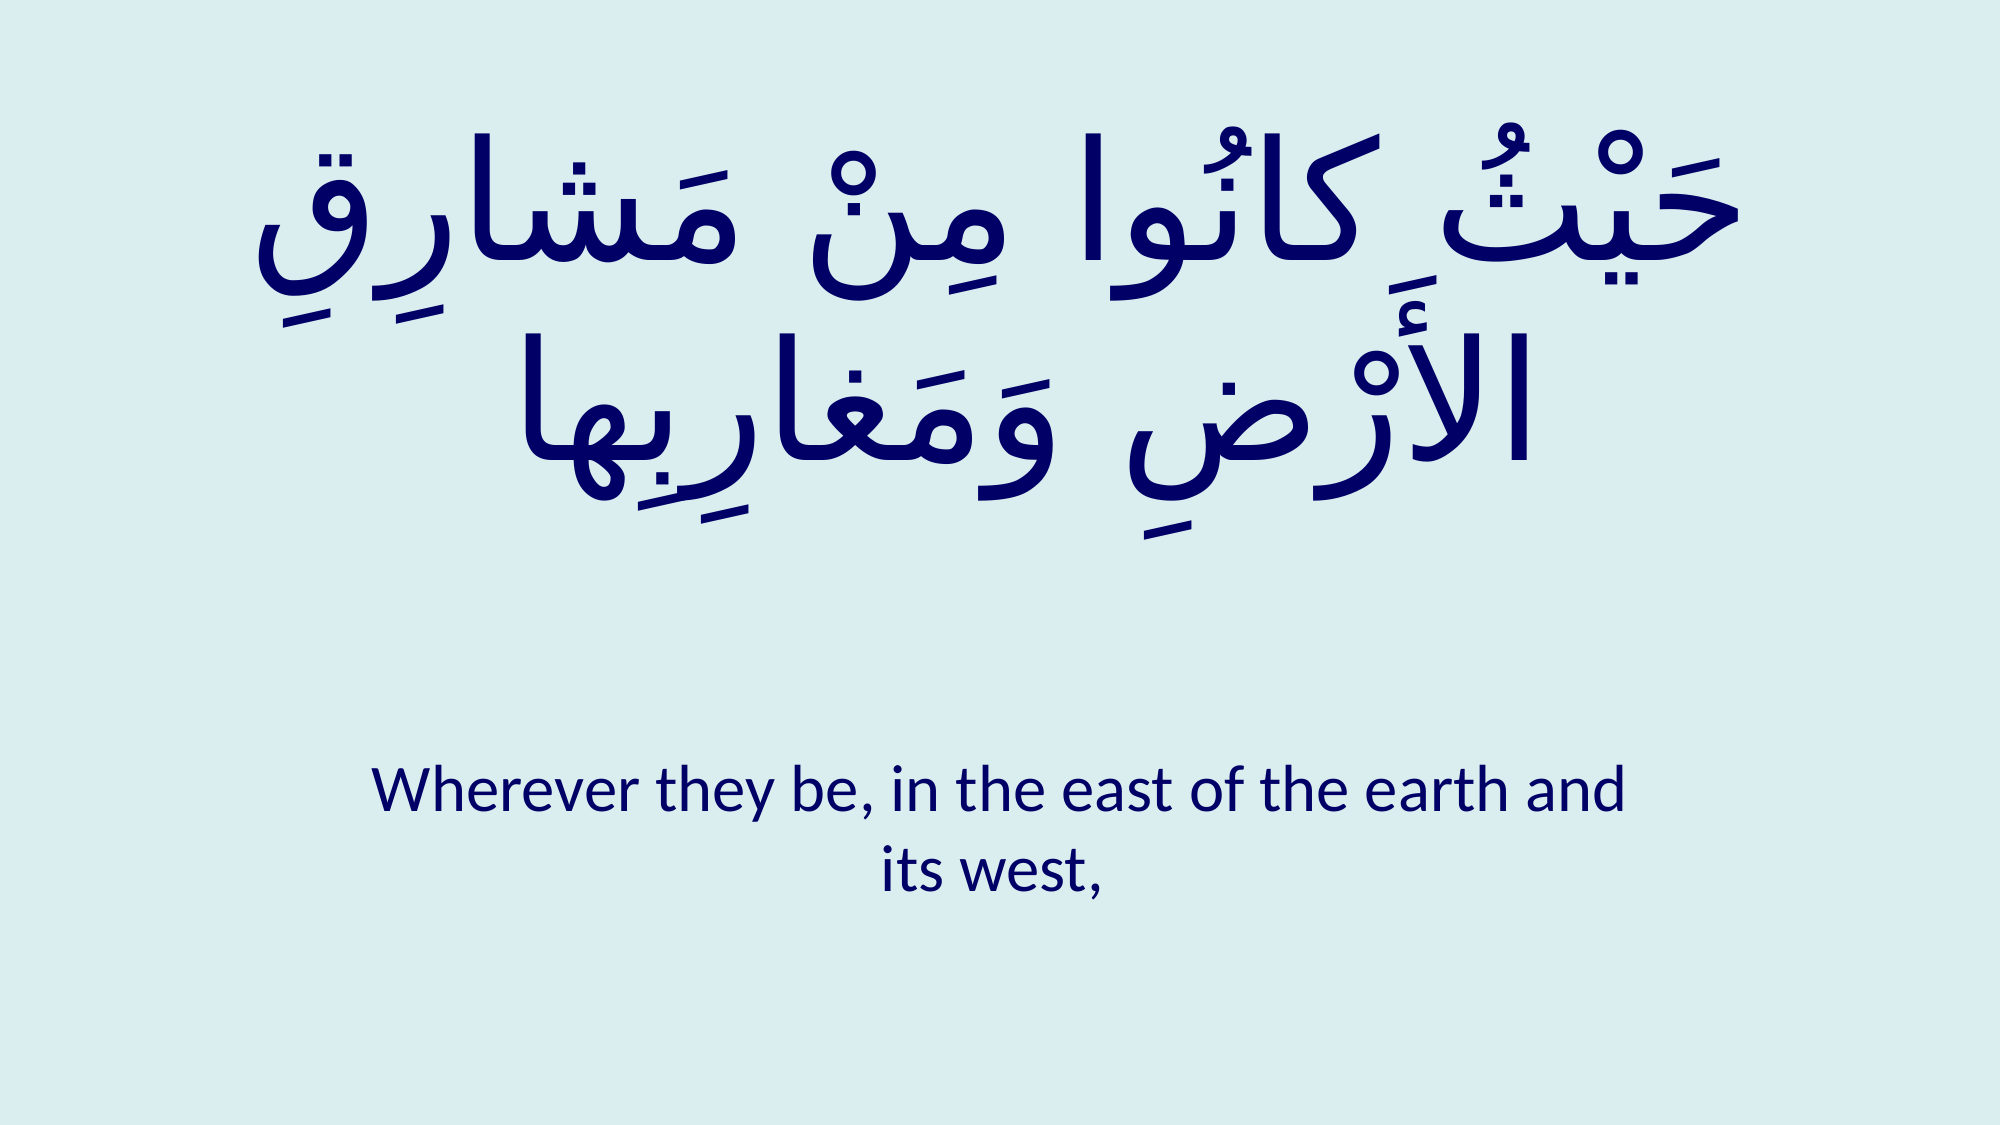

# حَيْثُ كانُوا مِنْ مَشارِقِ الأَرْضِ وَمَغارِبِها
Wherever they be, in the east of the earth and its west,